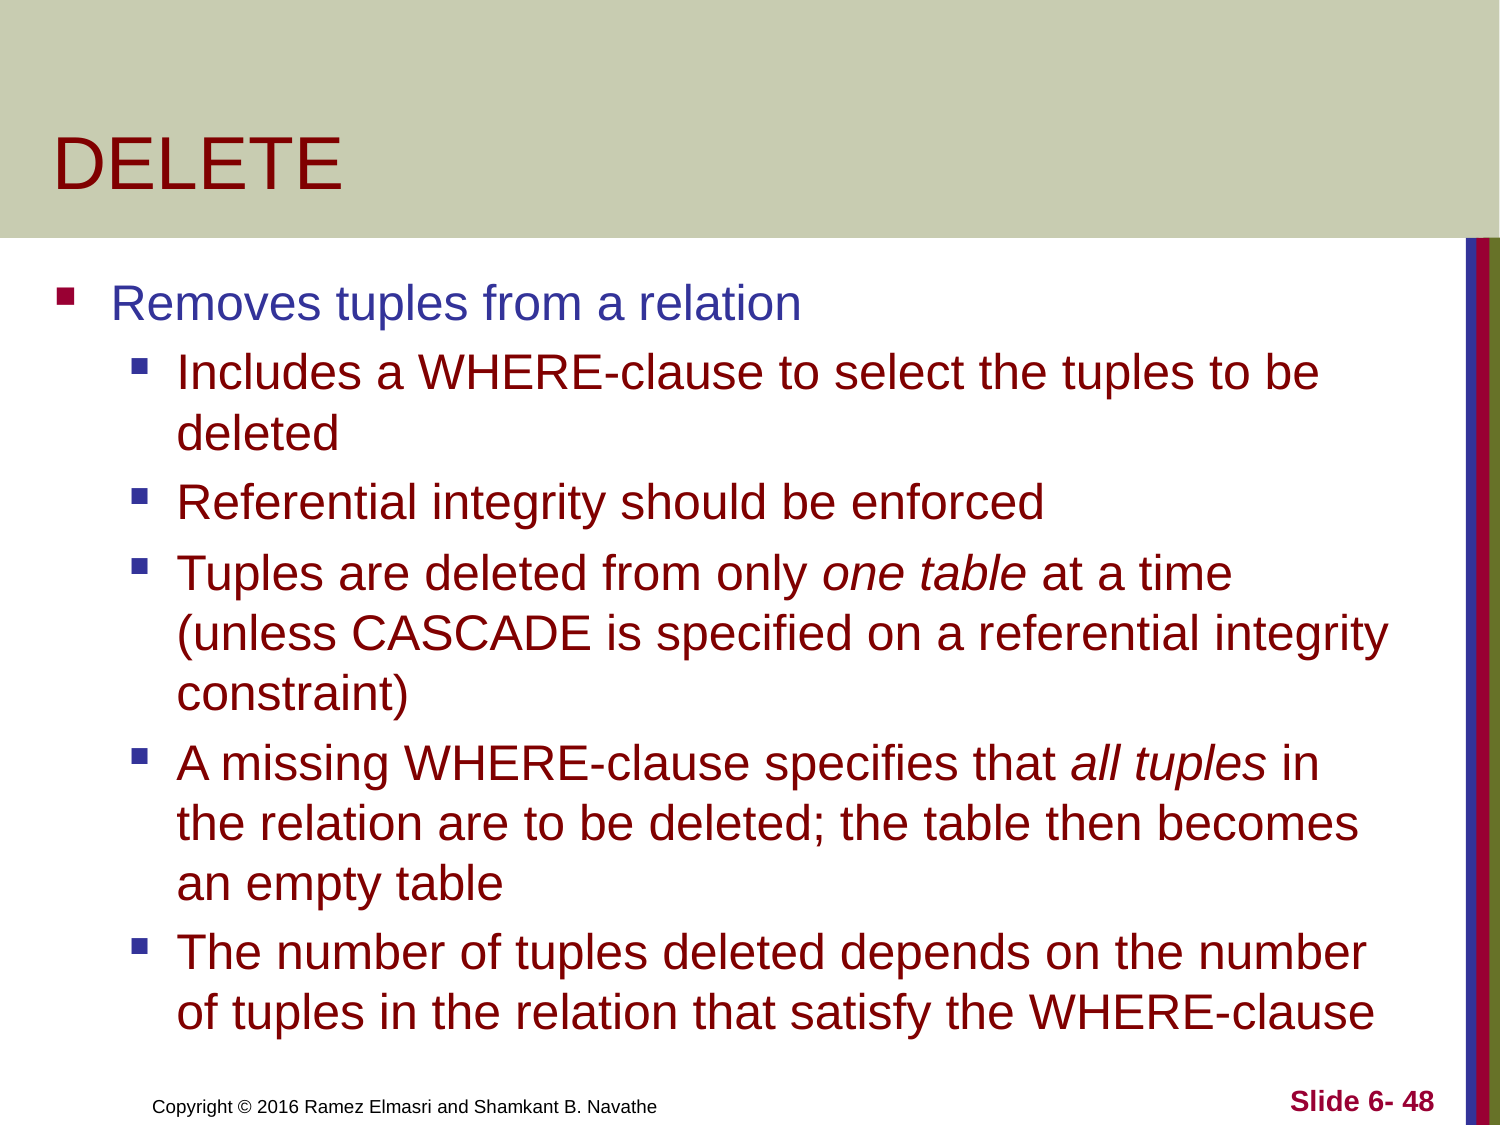

# DELETE
Removes tuples from a relation
Includes a WHERE-clause to select the tuples to be deleted
Referential integrity should be enforced
Tuples are deleted from only one table at a time (unless CASCADE is specified on a referential integrity constraint)
A missing WHERE-clause specifies that all tuples in the relation are to be deleted; the table then becomes an empty table
The number of tuples deleted depends on the number of tuples in the relation that satisfy the WHERE-clause

Slide 6- 48